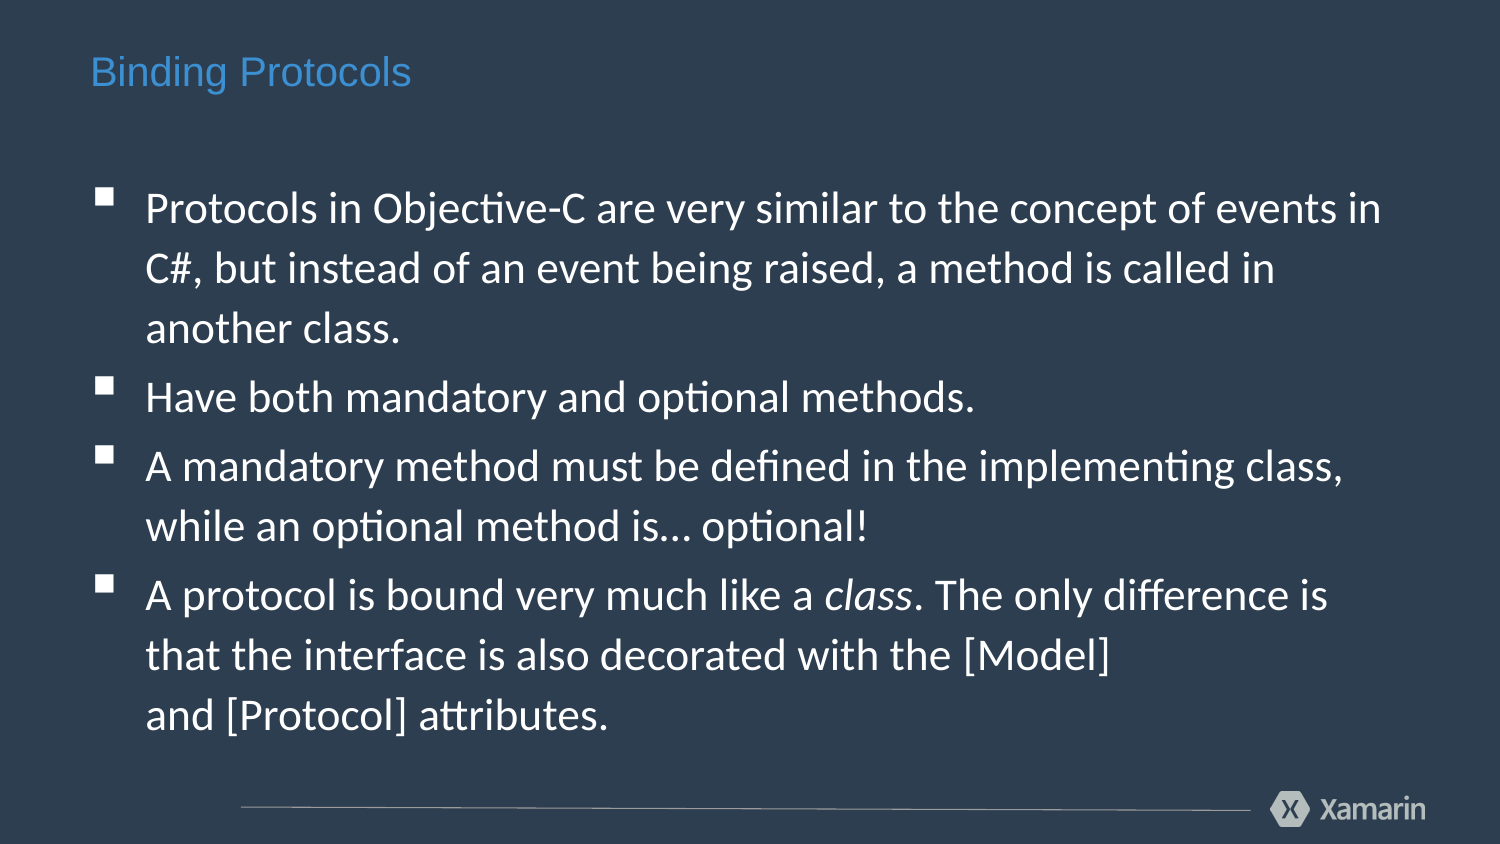

# Binding Protocols
Protocols in Objective-C are very similar to the concept of events in C#, but instead of an event being raised, a method is called in another class.
Have both mandatory and optional methods.
A mandatory method must be defined in the implementing class, while an optional method is… optional!
A protocol is bound very much like a class. The only difference is that the interface is also decorated with the [Model] and [Protocol] attributes.